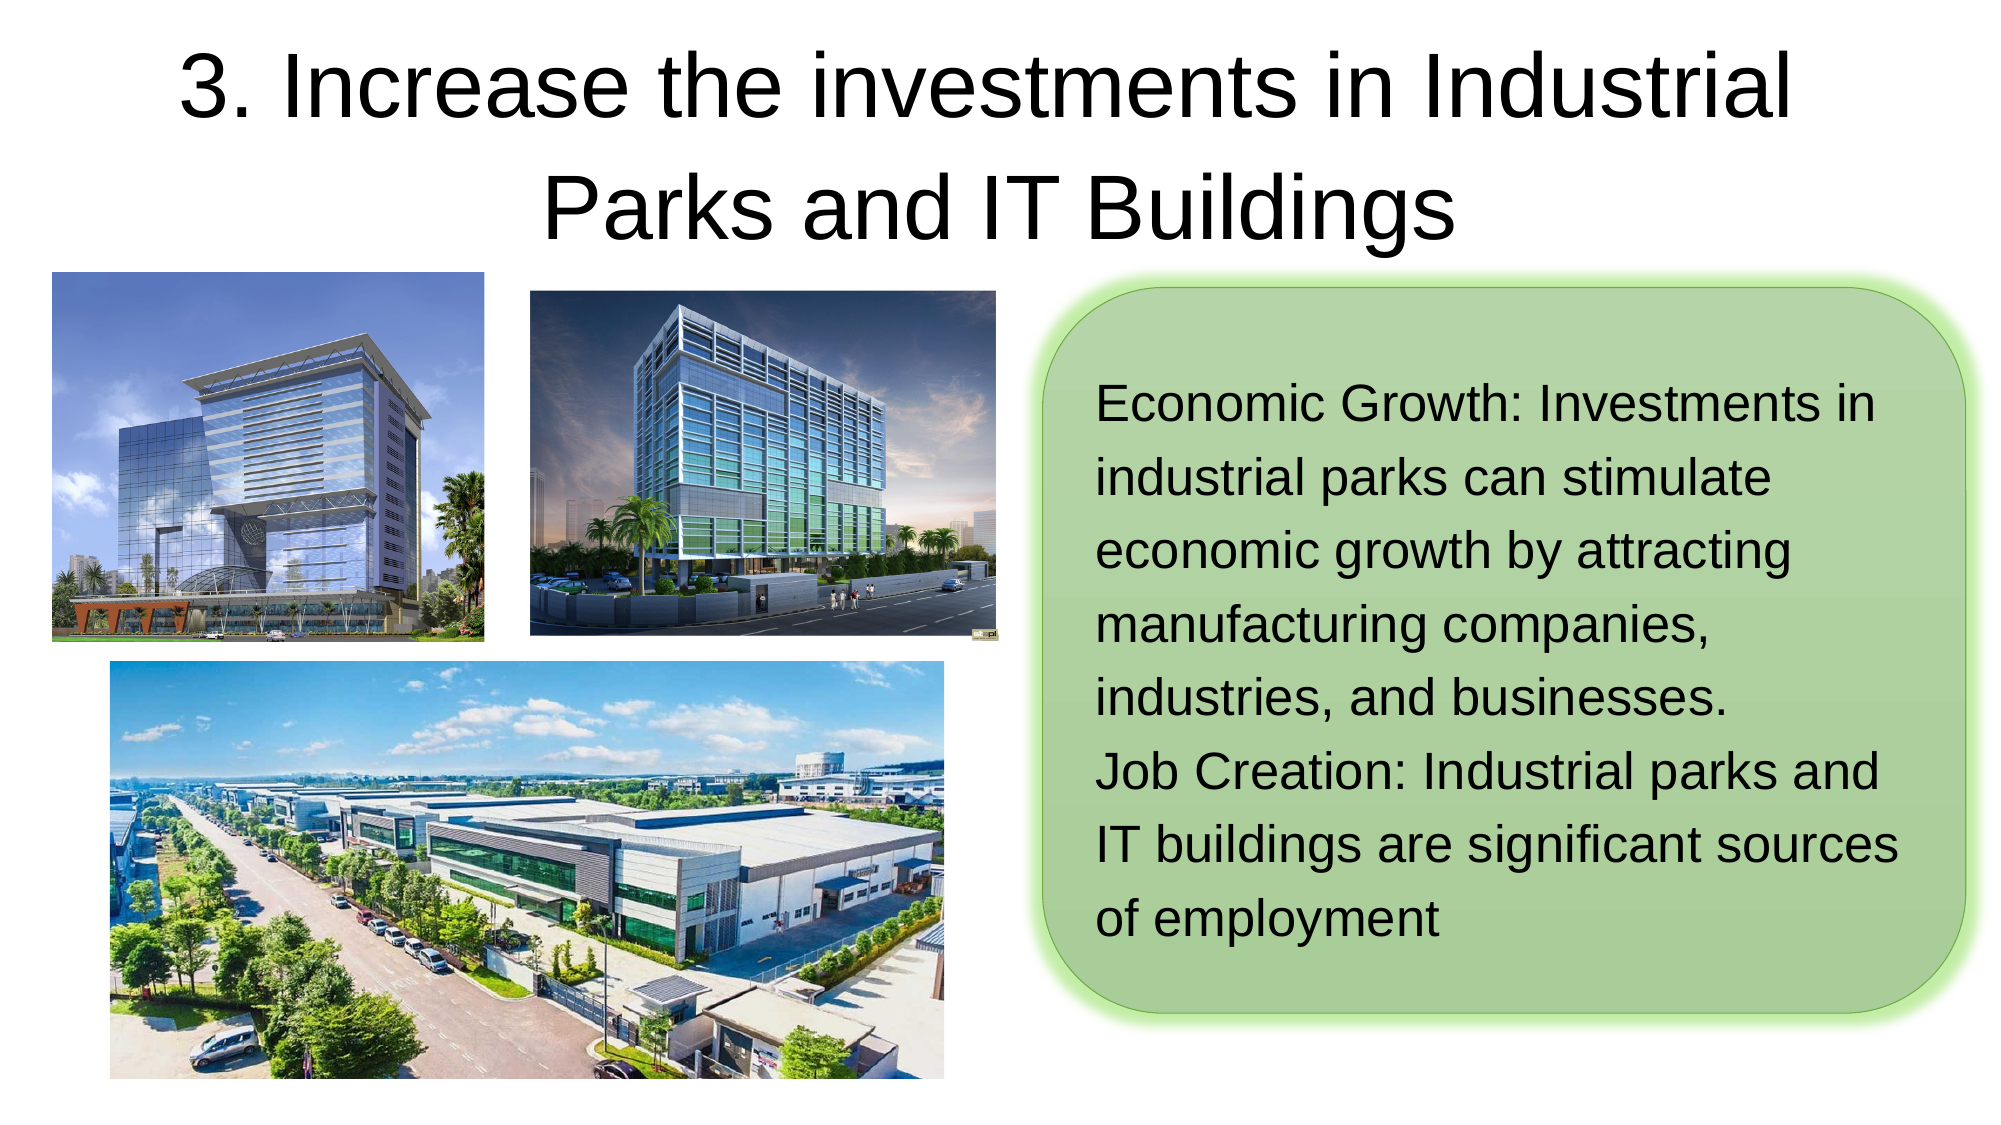

3. Increase the investments in Industrial
Parks and IT Buildings

Economic Growth: Investments in industrial parks can stimulate economic growth by attracting manufacturing companies, industries, and businesses.
Job Creation: Industrial parks and IT buildings are significant sources of employment